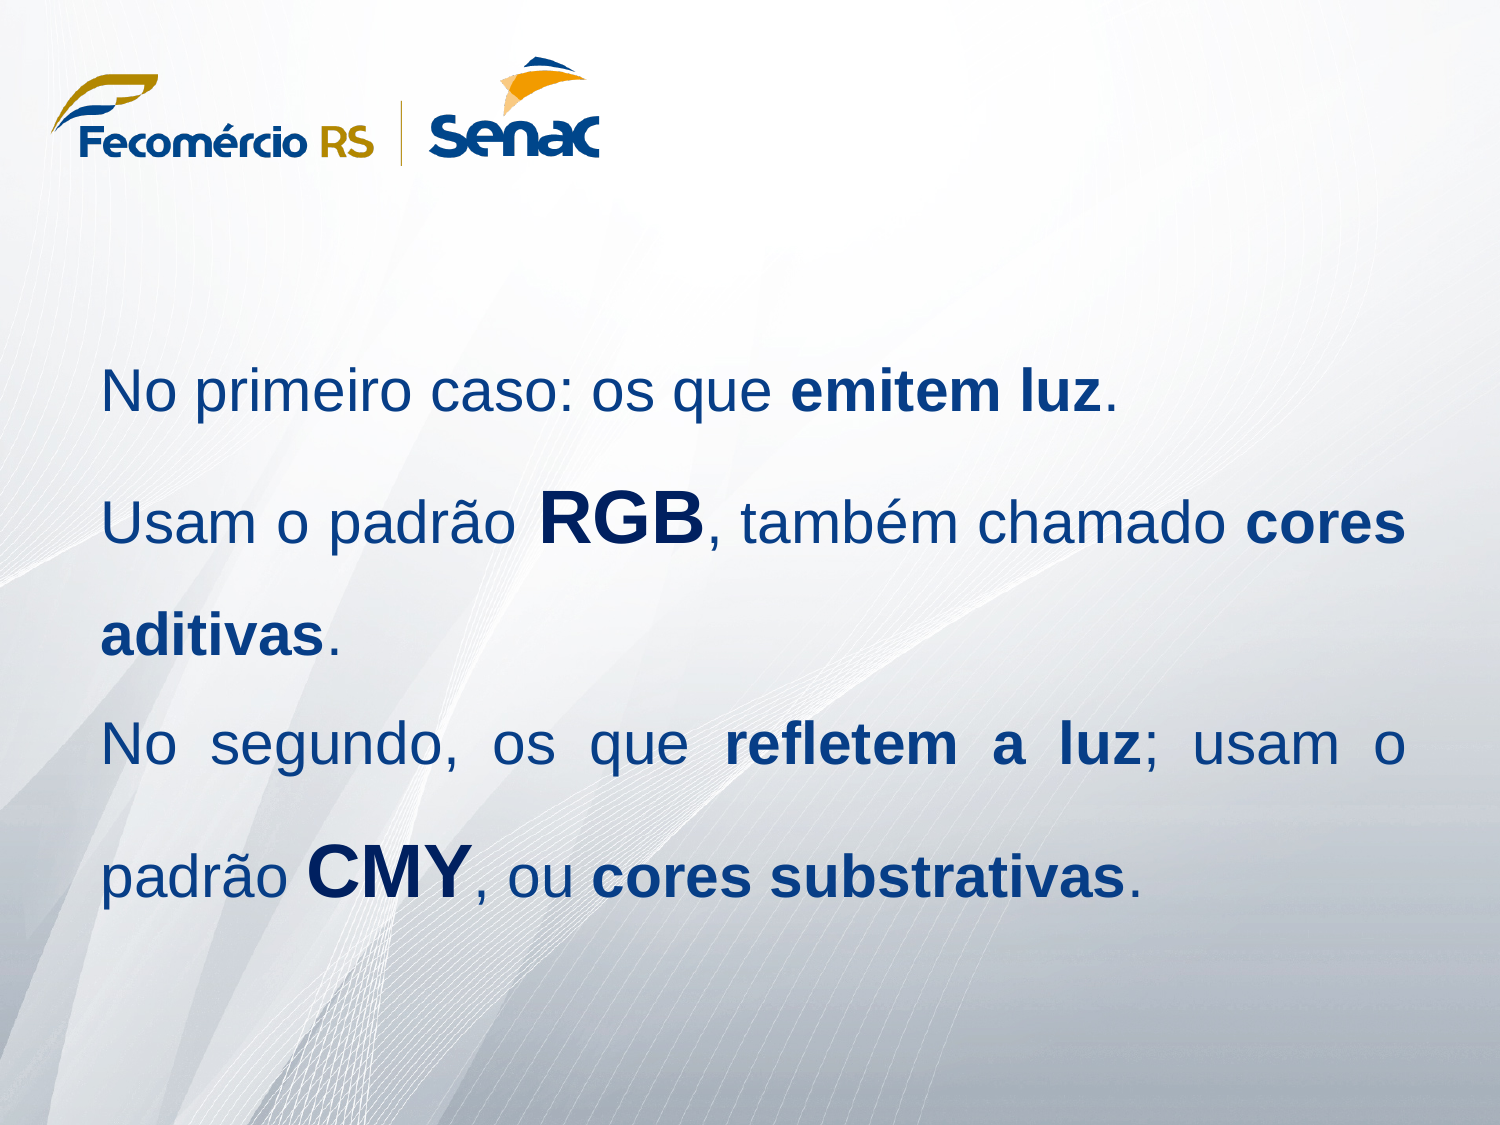

No primeiro caso: os que emitem luz.
Usam o padrão RGB, também chamado cores aditivas.
No segundo, os que refletem a luz; usam o padrão CMY, ou cores substrativas.